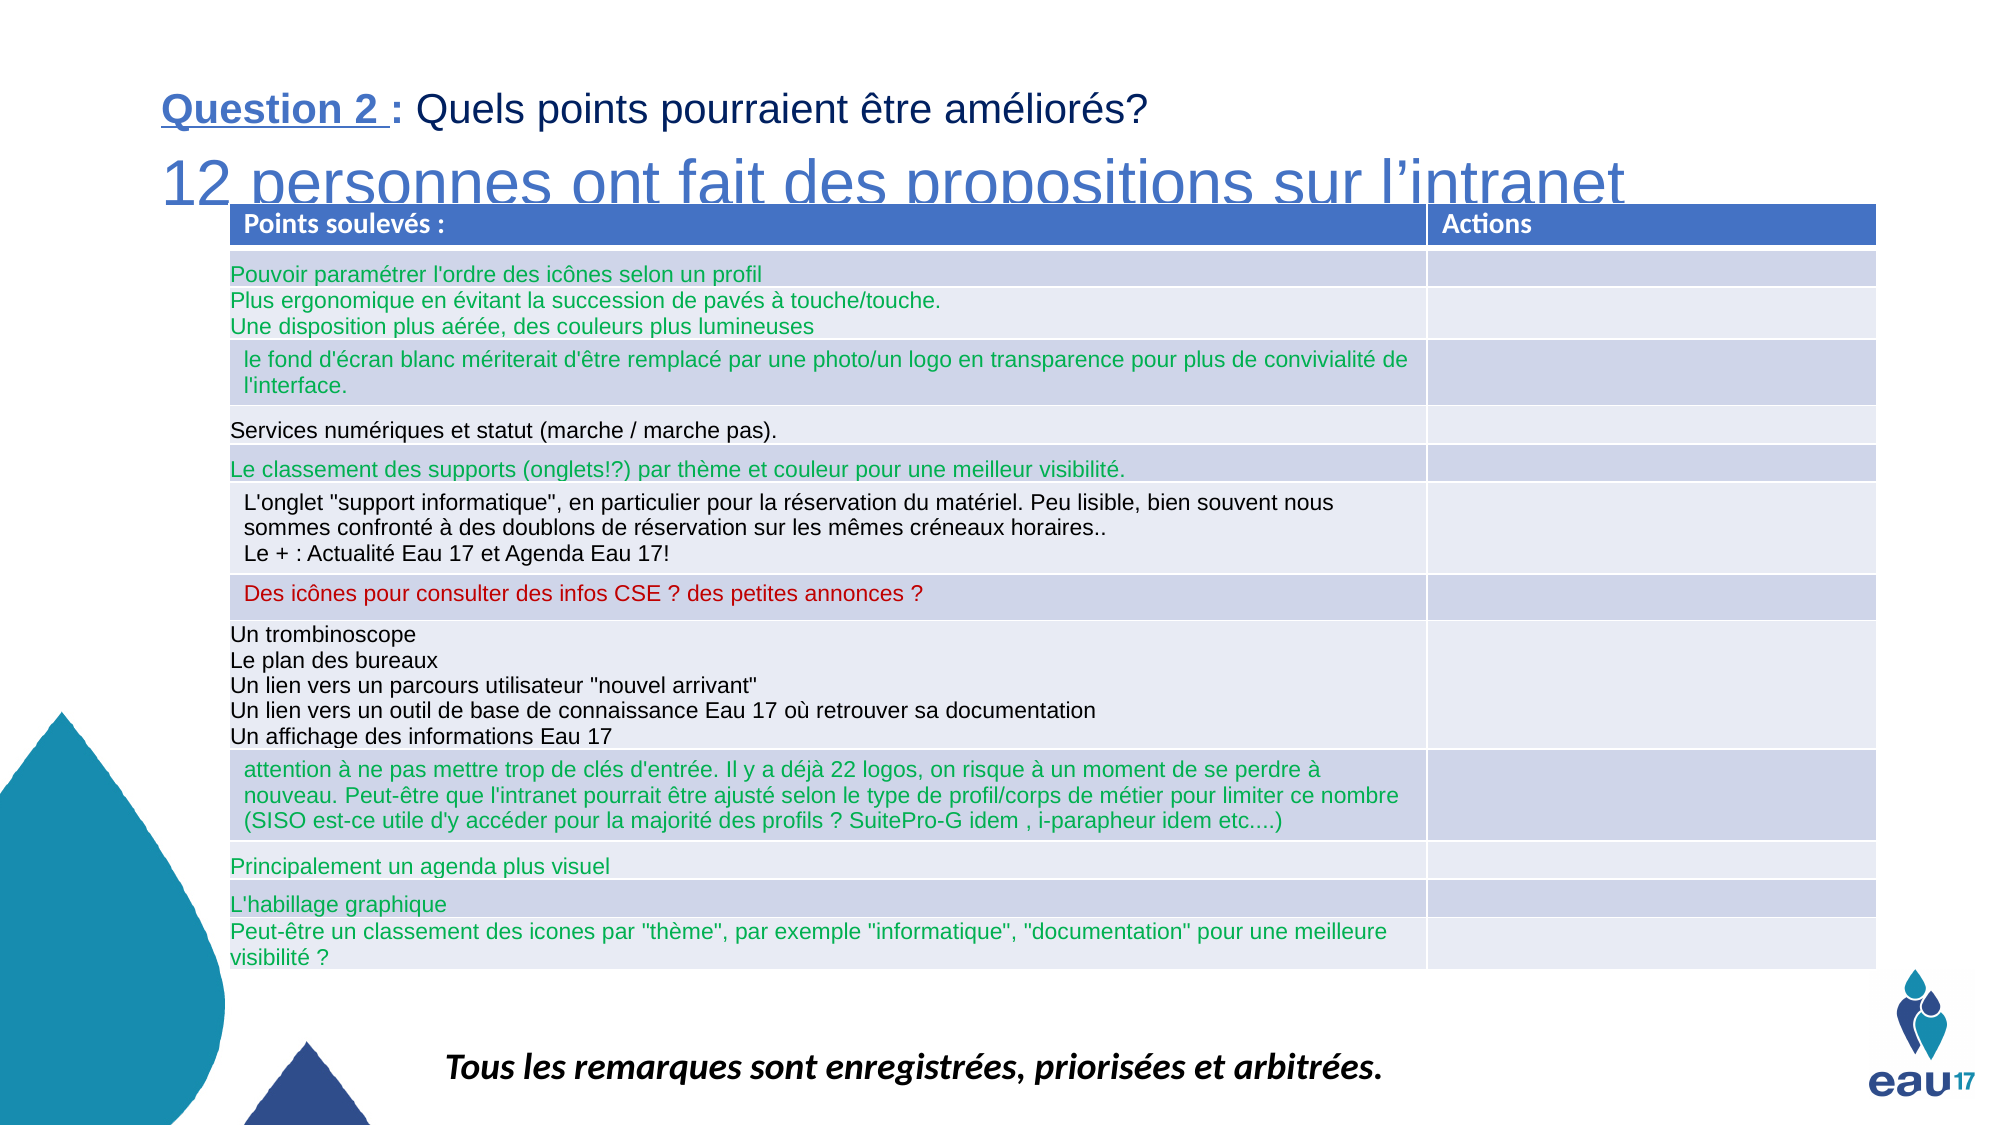

Question 2 : Quels points pourraient être améliorés?
12 personnes ont fait des propositions sur l’intranet

| Points soulevés : | Actions |
| --- | --- |
| Pouvoir paramétrer l'ordre des icônes selon un profil |  |
| Plus ergonomique en évitant la succession de pavés à touche/touche. Une disposition plus aérée, des couleurs plus lumineuses |  |
| le fond d'écran blanc mériterait d'être remplacé par une photo/un logo en transparence pour plus de convivialité de l'interface. |  |
| Services numériques et statut (marche / marche pas). |  |
| Le classement des supports (onglets!?) par thème et couleur pour une meilleur visibilité. |  |
| L'onglet "support informatique", en particulier pour la réservation du matériel. Peu lisible, bien souvent nous sommes confronté à des doublons de réservation sur les mêmes créneaux horaires.. Le + : Actualité Eau 17 et Agenda Eau 17! |  |
| Des icônes pour consulter des infos CSE ? des petites annonces ? |  |
| Un trombinoscope Le plan des bureaux Un lien vers un parcours utilisateur "nouvel arrivant" Un lien vers un outil de base de connaissance Eau 17 où retrouver sa documentation Un affichage des informations Eau 17 |  |
| attention à ne pas mettre trop de clés d'entrée. Il y a déjà 22 logos, on risque à un moment de se perdre à nouveau. Peut-être que l'intranet pourrait être ajusté selon le type de profil/corps de métier pour limiter ce nombre (SISO est-ce utile d'y accéder pour la majorité des profils ? SuitePro-G idem , i-parapheur idem etc....) |  |
| Principalement un agenda plus visuel |  |
| L'habillage graphique |  |
| Peut-être un classement des icones par "thème", par exemple "informatique", "documentation" pour une meilleure visibilité ? |  |
Tous les remarques sont enregistrées, priorisées et arbitrées.